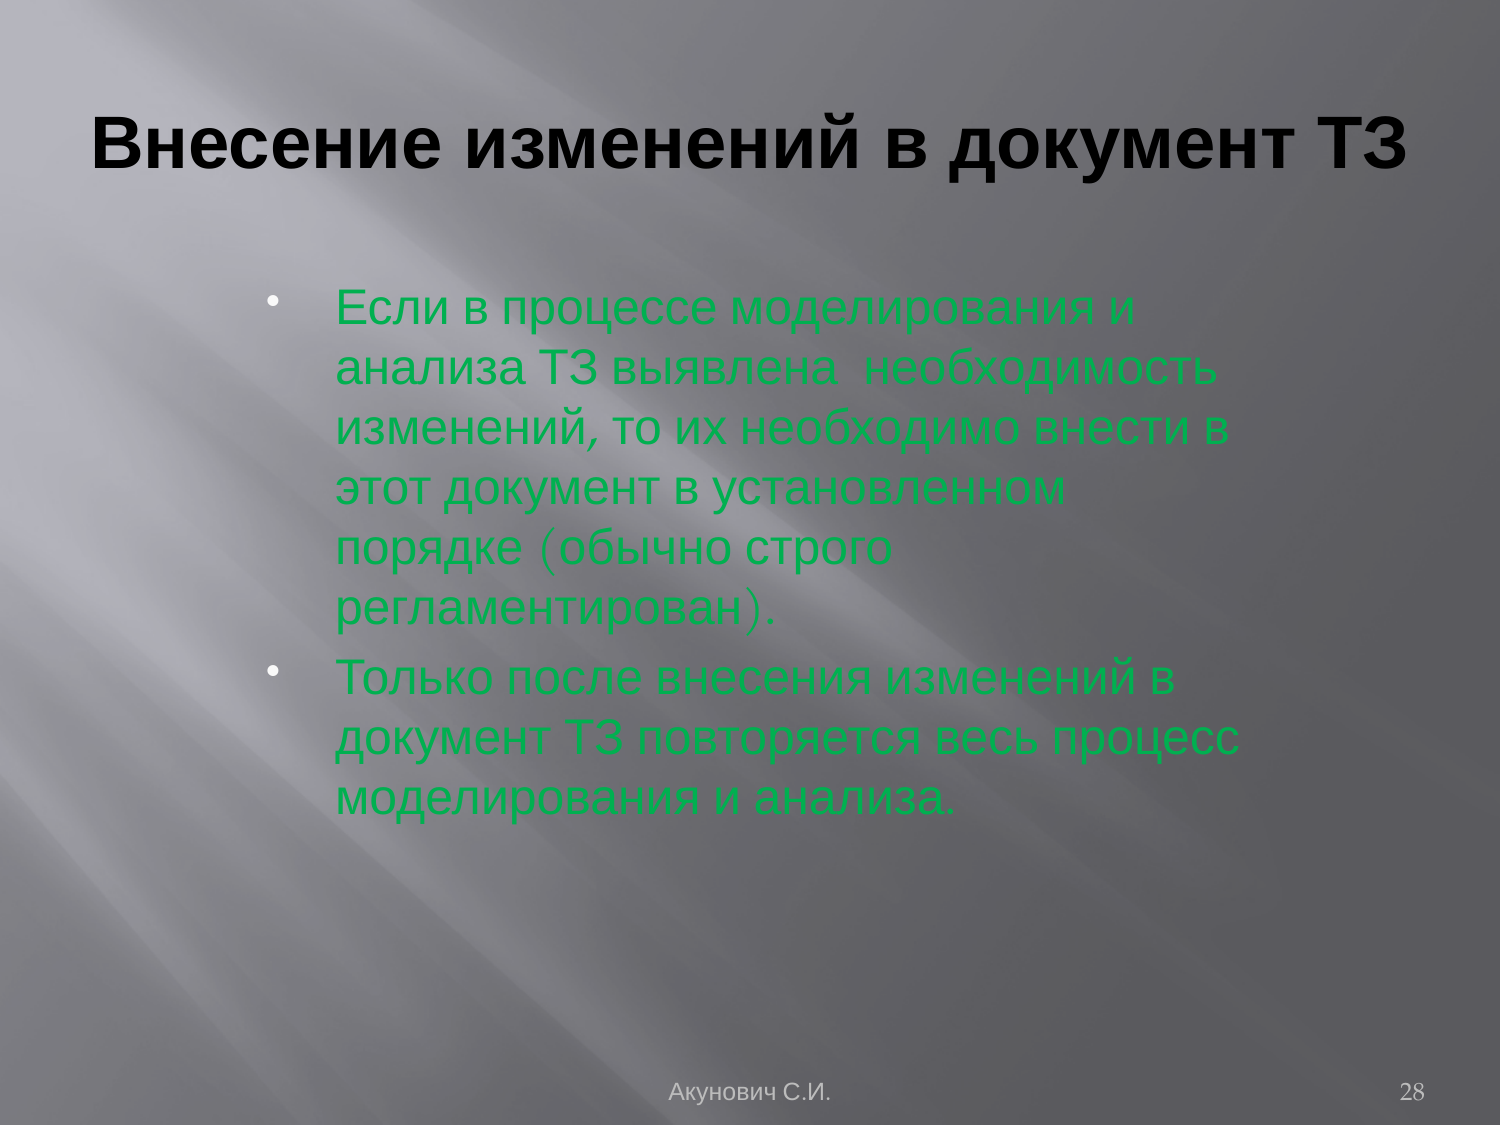

# Внесение изменений в документ ТЗ
Если в процессе моделирования и анализа ТЗ выявлена  необходимость изменений, то их необходимо внести в этот документ в установленном порядке (обычно строго регламентирован).
Только после внесения изменений в документ ТЗ повторяется весь процесс моделирования и анализа.
Акунович С.И.
28